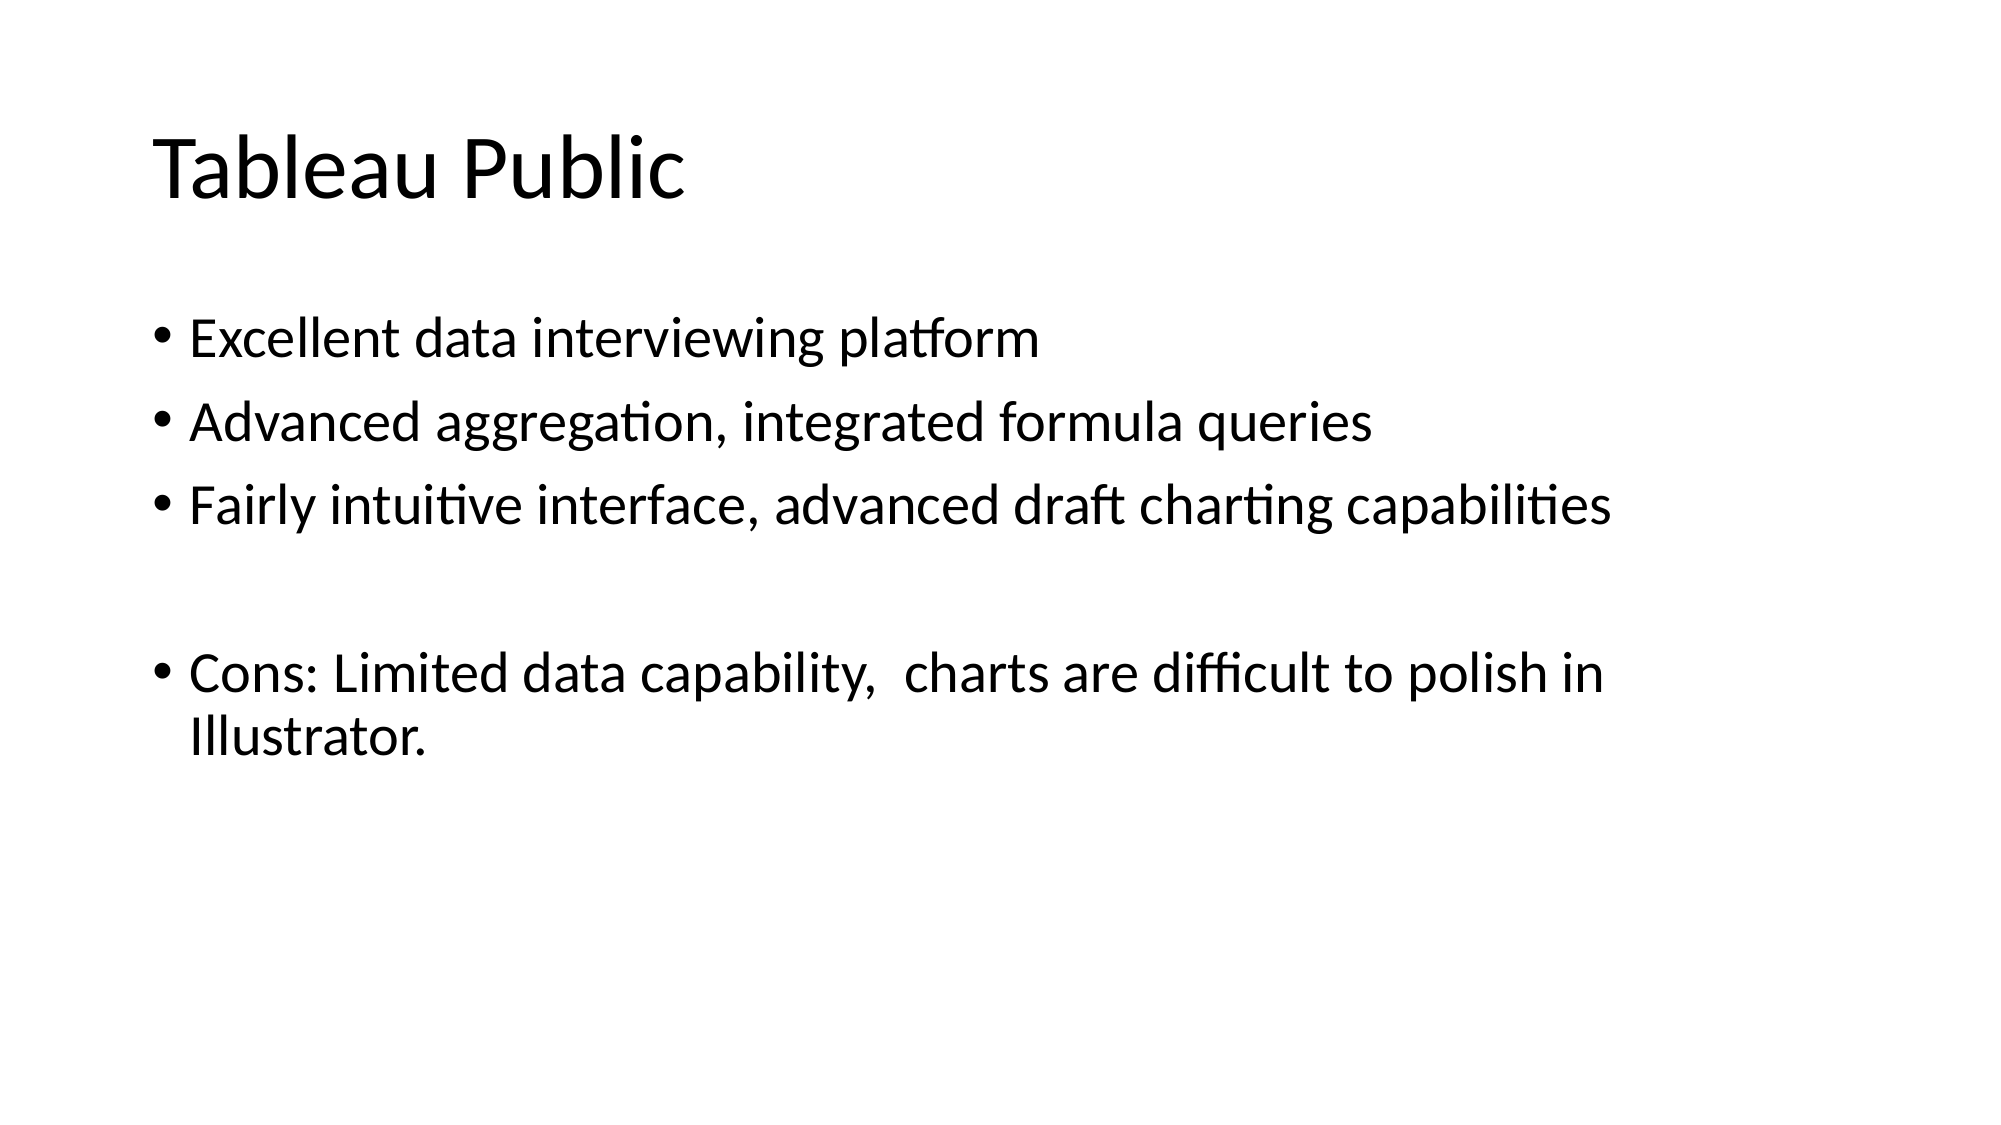

# Tableau Public
Excellent data interviewing platform
Advanced aggregation, integrated formula queries
Fairly intuitive interface, advanced draft charting capabilities

Cons: Limited data capability,  charts are difficult to polish in Illustrator.